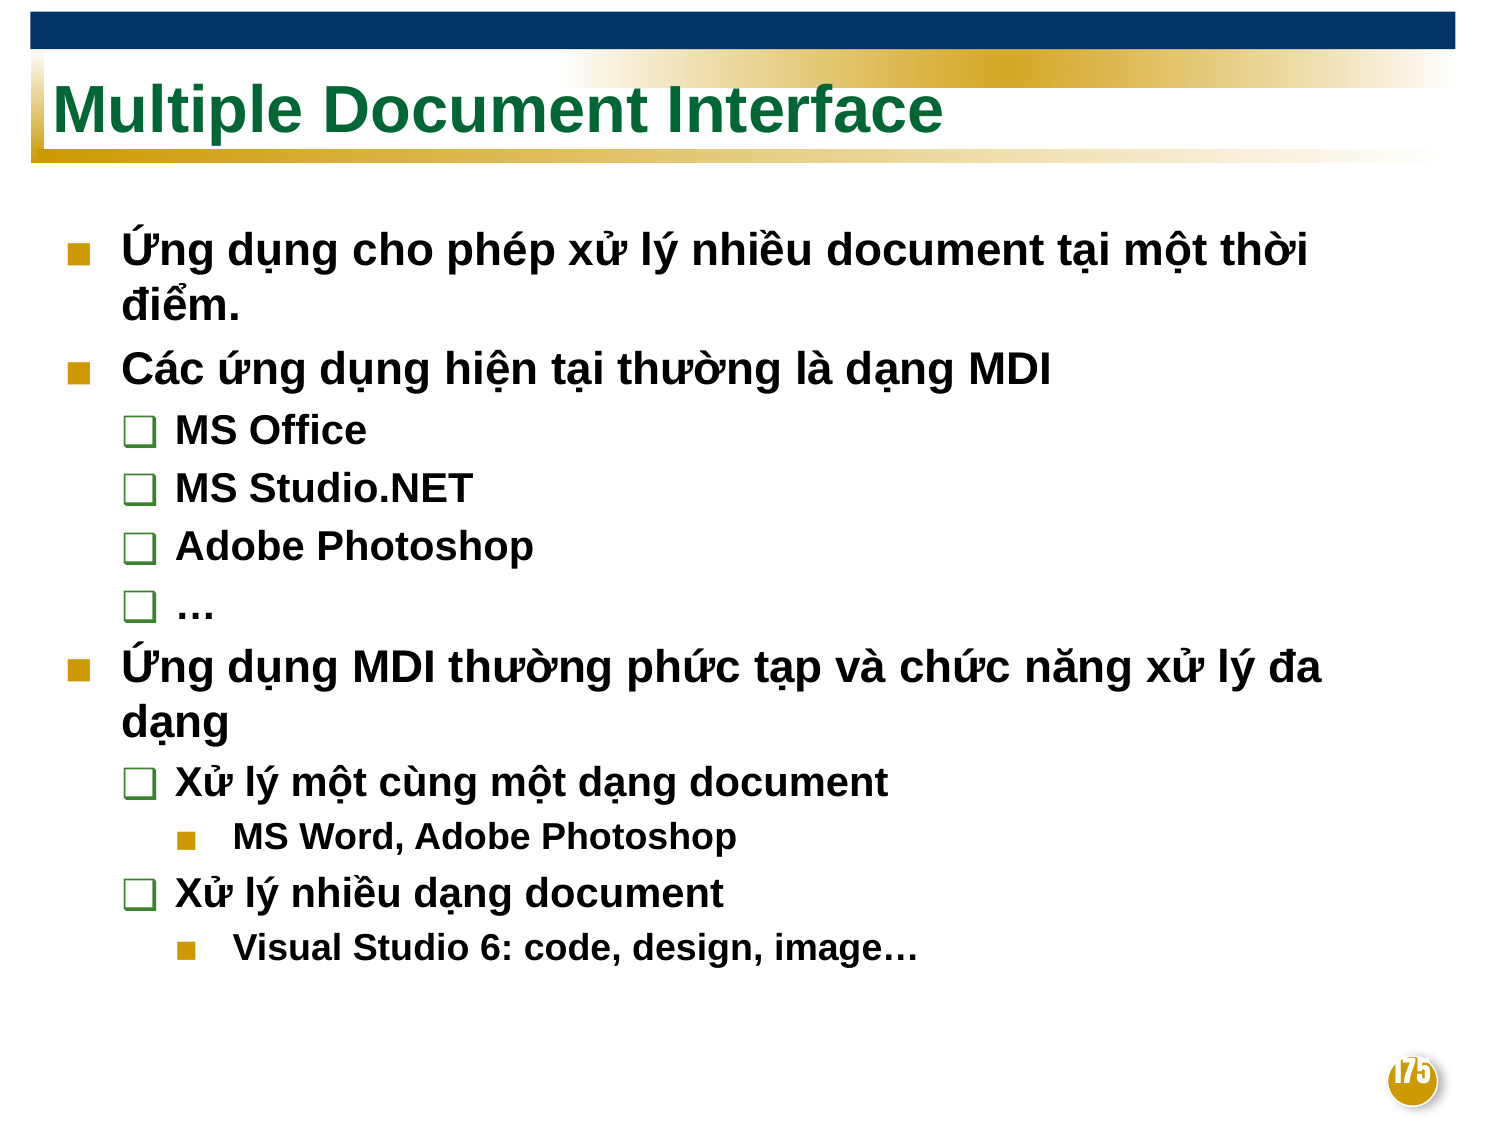

# Multiple Document Interface
Ứng dụng cho phép xử lý nhiều document tại một thời điểm.
Các ứng dụng hiện tại thường là dạng MDI
MS Office
MS Studio.NET
Adobe Photoshop
…
Ứng dụng MDI thường phức tạp và chức năng xử lý đa dạng
Xử lý một cùng một dạng document
MS Word, Adobe Photoshop
Xử lý nhiều dạng document
Visual Studio 6: code, design, image…
175